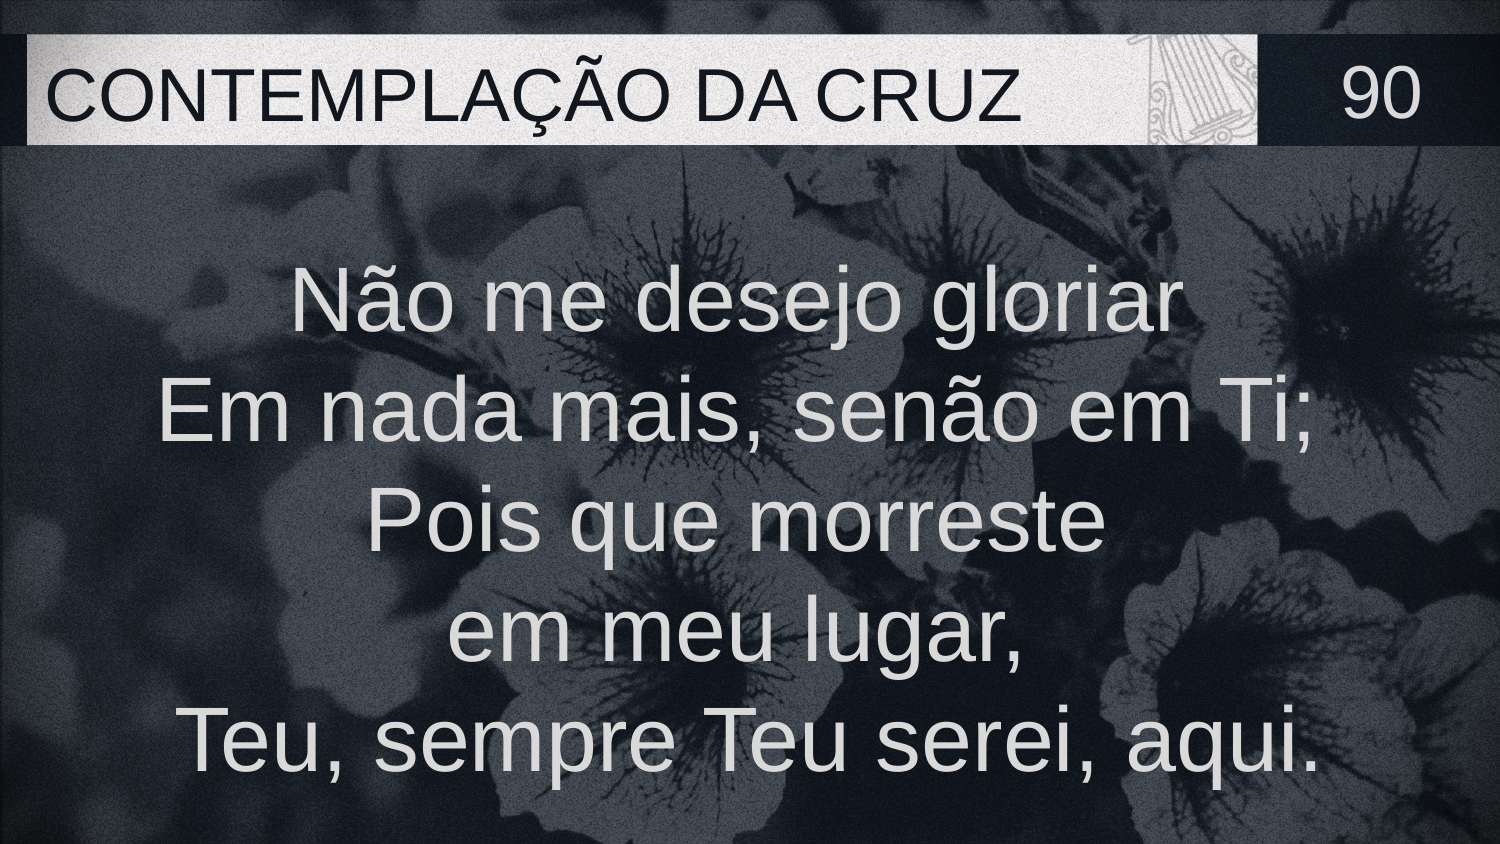

# CONTEMPLAÇÃO DA CRUZ
90
Não me desejo gloriar
Em nada mais, senão em Ti;
Pois que morreste
em meu lugar,
Teu, sempre Teu serei, aqui.